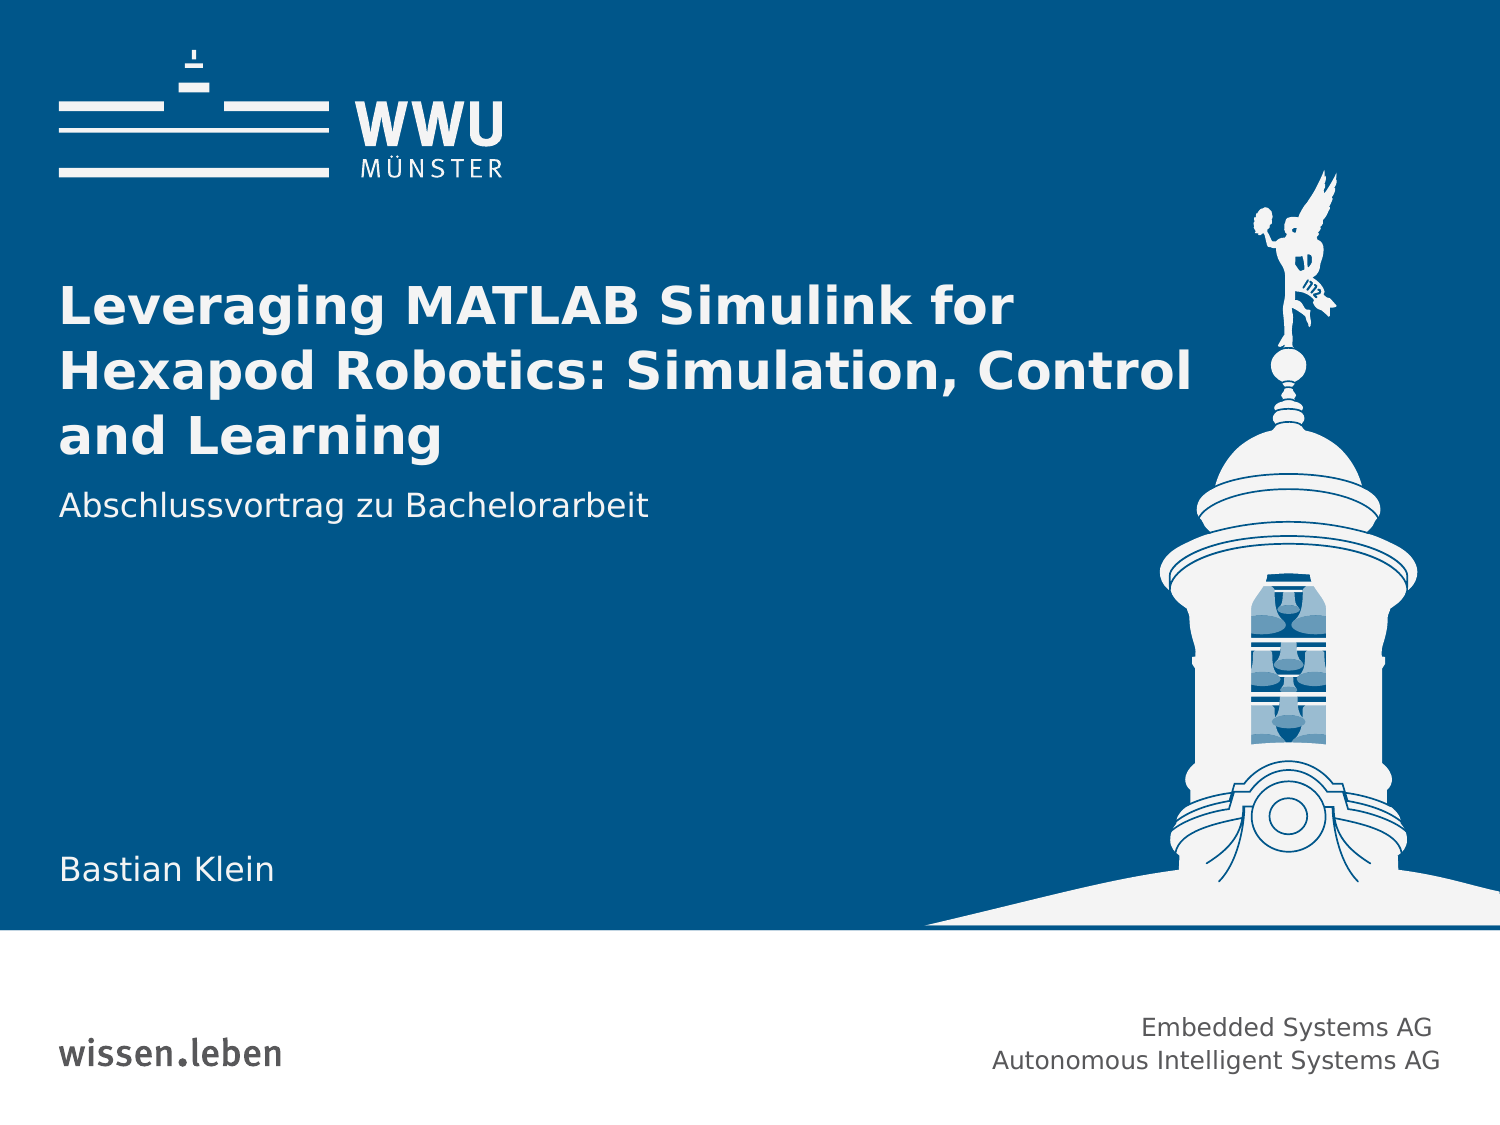

Hier steht der Titel der Präsentation
# Leveraging MATLAB Simulink for Hexapod Robotics: Simulation, Control and Learning
Abschlussvortrag zu Bachelorarbeit

Bastian Klein
Embedded Systems AG
 Autonomous Intelligent Systems AG
Name: der Referentin / des Referenten
1